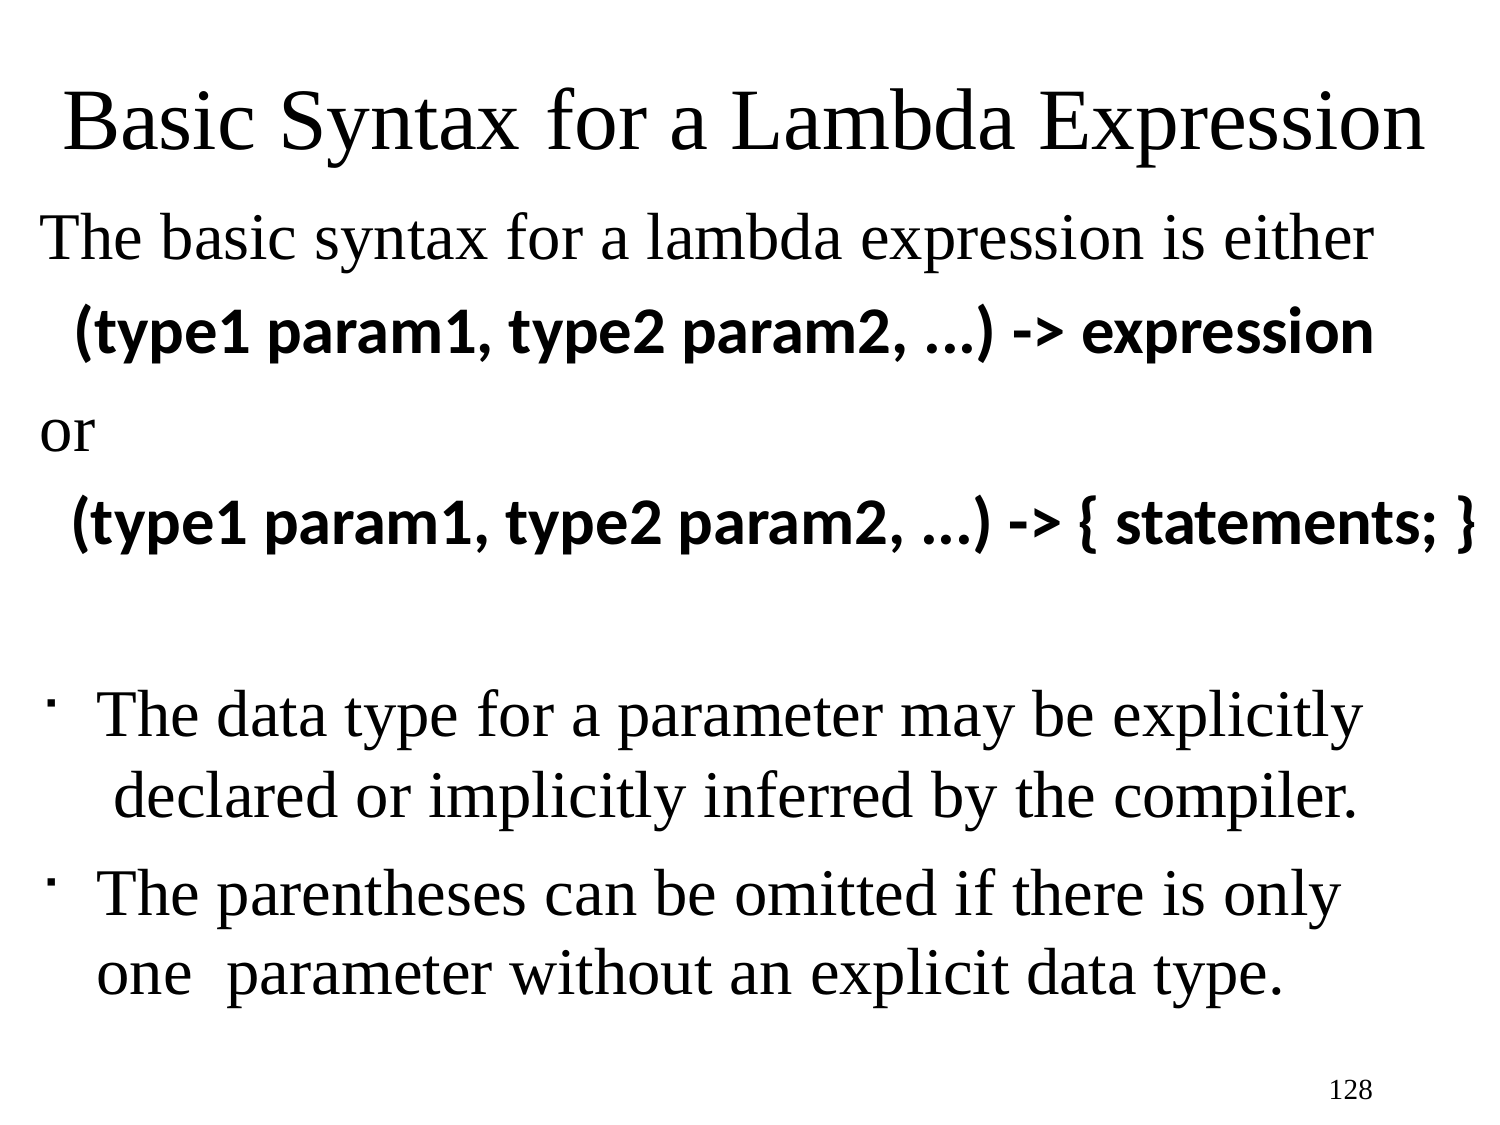

# Basic Syntax	for a Lambda Expression
The basic syntax for a lambda expression is either
(type1 param1, type2 param2, ...) -> expression
or
(type1 param1, type2 param2, ...) -> { statements; }

The data type for a parameter may be explicitly  declared or implicitly inferred by the compiler.
The parentheses can be omitted if there is only one  parameter without an explicit data type.
128